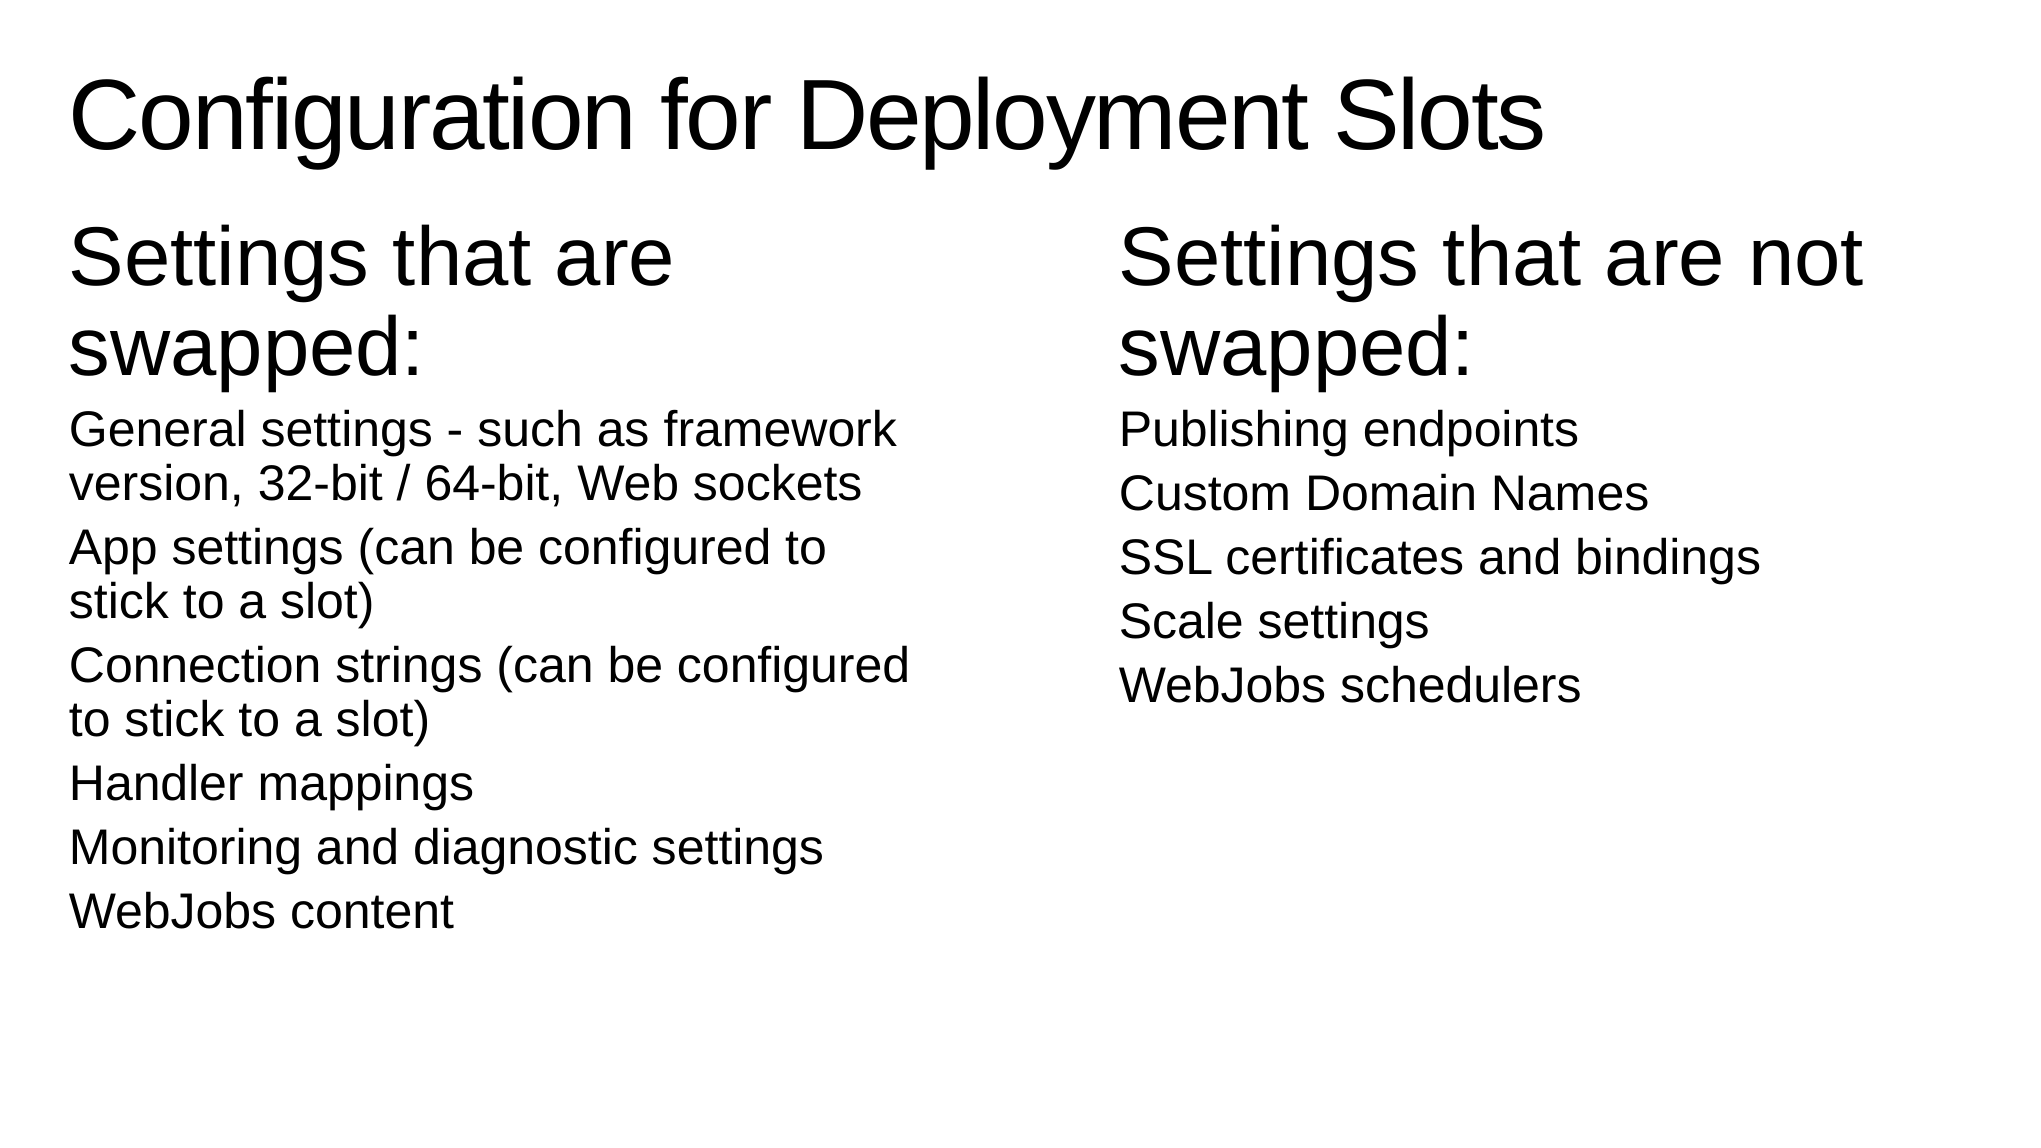

# Configuration for Deployment Slots
Settings that are swapped:
General settings - such as framework version, 32-bit / 64-bit, Web sockets
App settings (can be configured to stick to a slot)
Connection strings (can be configured to stick to a slot)
Handler mappings
Monitoring and diagnostic settings
WebJobs content
Settings that are not swapped:
Publishing endpoints
Custom Domain Names
SSL certificates and bindings
Scale settings
WebJobs schedulers